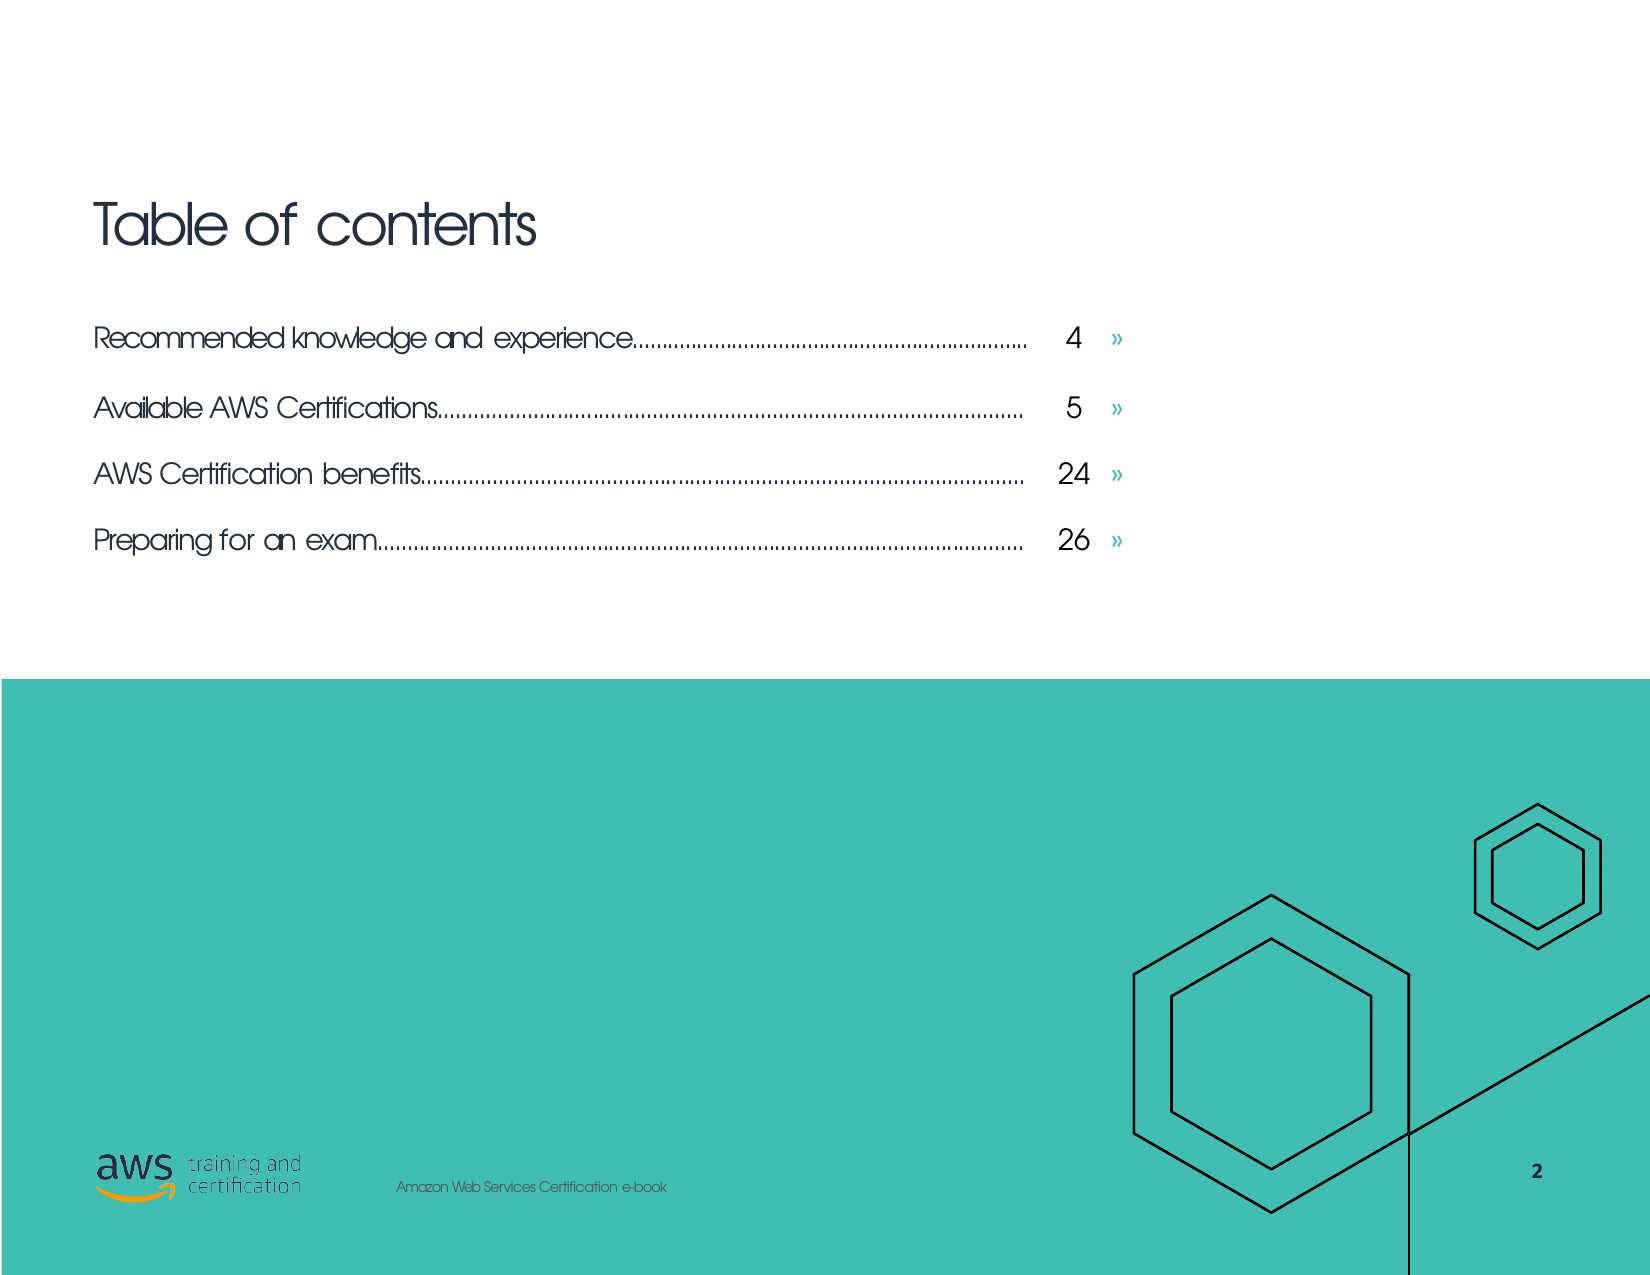

| Table of contents |  |  |
| --- | --- | --- |
| Recommended knowledge and experience.................................................................... | 4 | » |
| Available AWS Certifications.................................................................................................. | 5 | » |
| AWS Certification benefits..................................................................................................... | 24 | » |
| Preparing for an exam............................................................................................................. | 26 | » |
2
Amazon Web Services Certification e-book